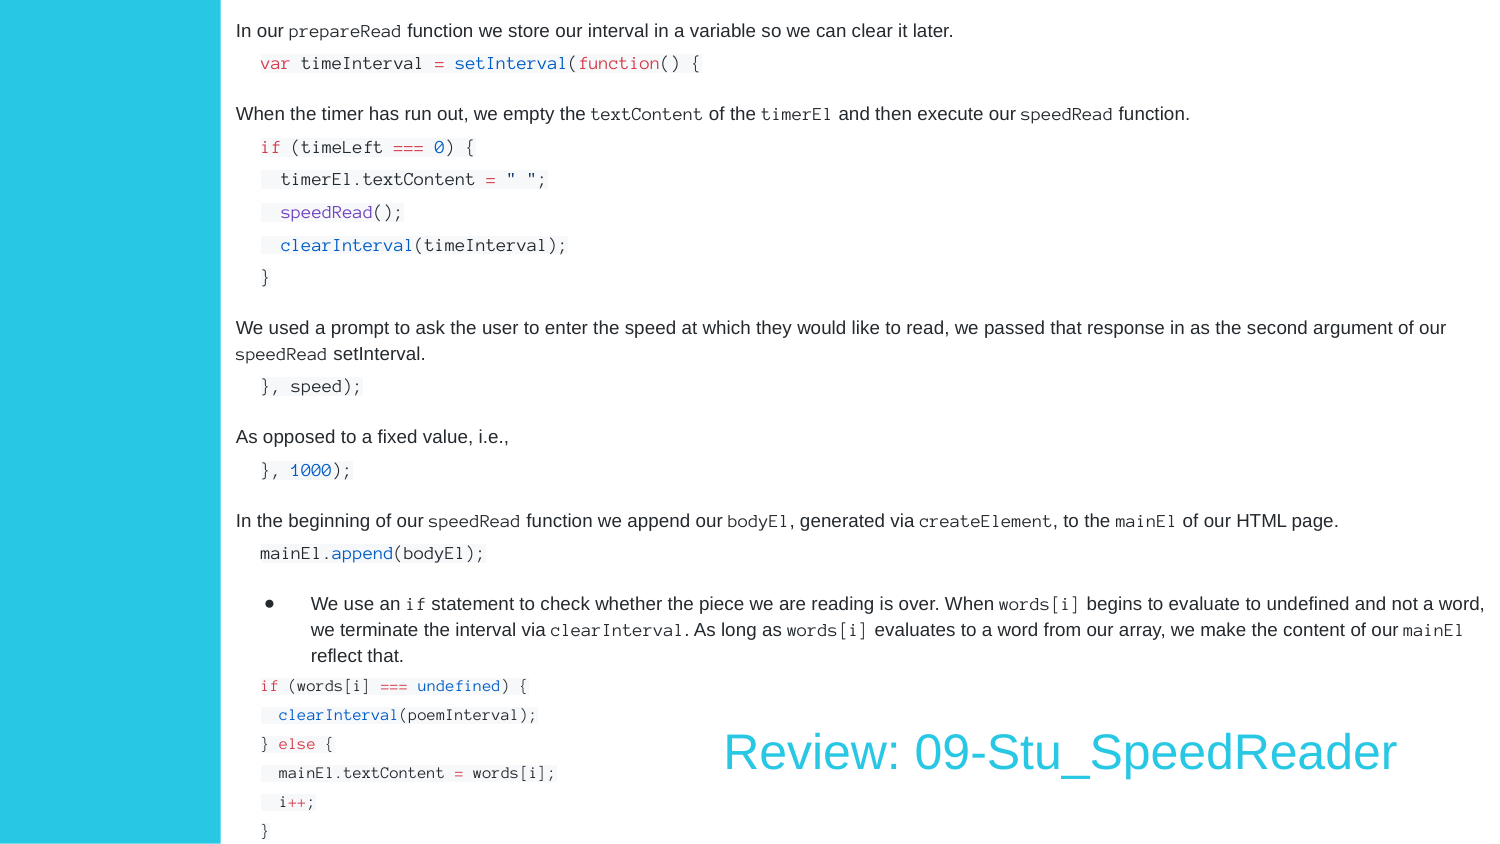

In our prepareRead function we store our interval in a variable so we can clear it later.
var timeInterval = setInterval(function() {
When the timer has run out, we empty the textContent of the timerEl and then execute our speedRead function.
if (timeLeft === 0) {
  timerEl.textContent = " ";
  speedRead();
  clearInterval(timeInterval);
}
We used a prompt to ask the user to enter the speed at which they would like to read, we passed that response in as the second argument of our speedRead setInterval.
}, speed);
As opposed to a fixed value, i.e.,
}, 1000);
In the beginning of our speedRead function we append our bodyEl, generated via createElement, to the mainEl of our HTML page.
mainEl.append(bodyEl);
We use an if statement to check whether the piece we are reading is over. When words[i] begins to evaluate to undefined and not a word, we terminate the interval via clearInterval. As long as words[i] evaluates to a word from our array, we make the content of our mainEl reflect that.
if (words[i] === undefined) {
  clearInterval(poemInterval);
} else {
  mainEl.textContent = words[i];
  i++;
}

# Review: 09-Stu_SpeedReader